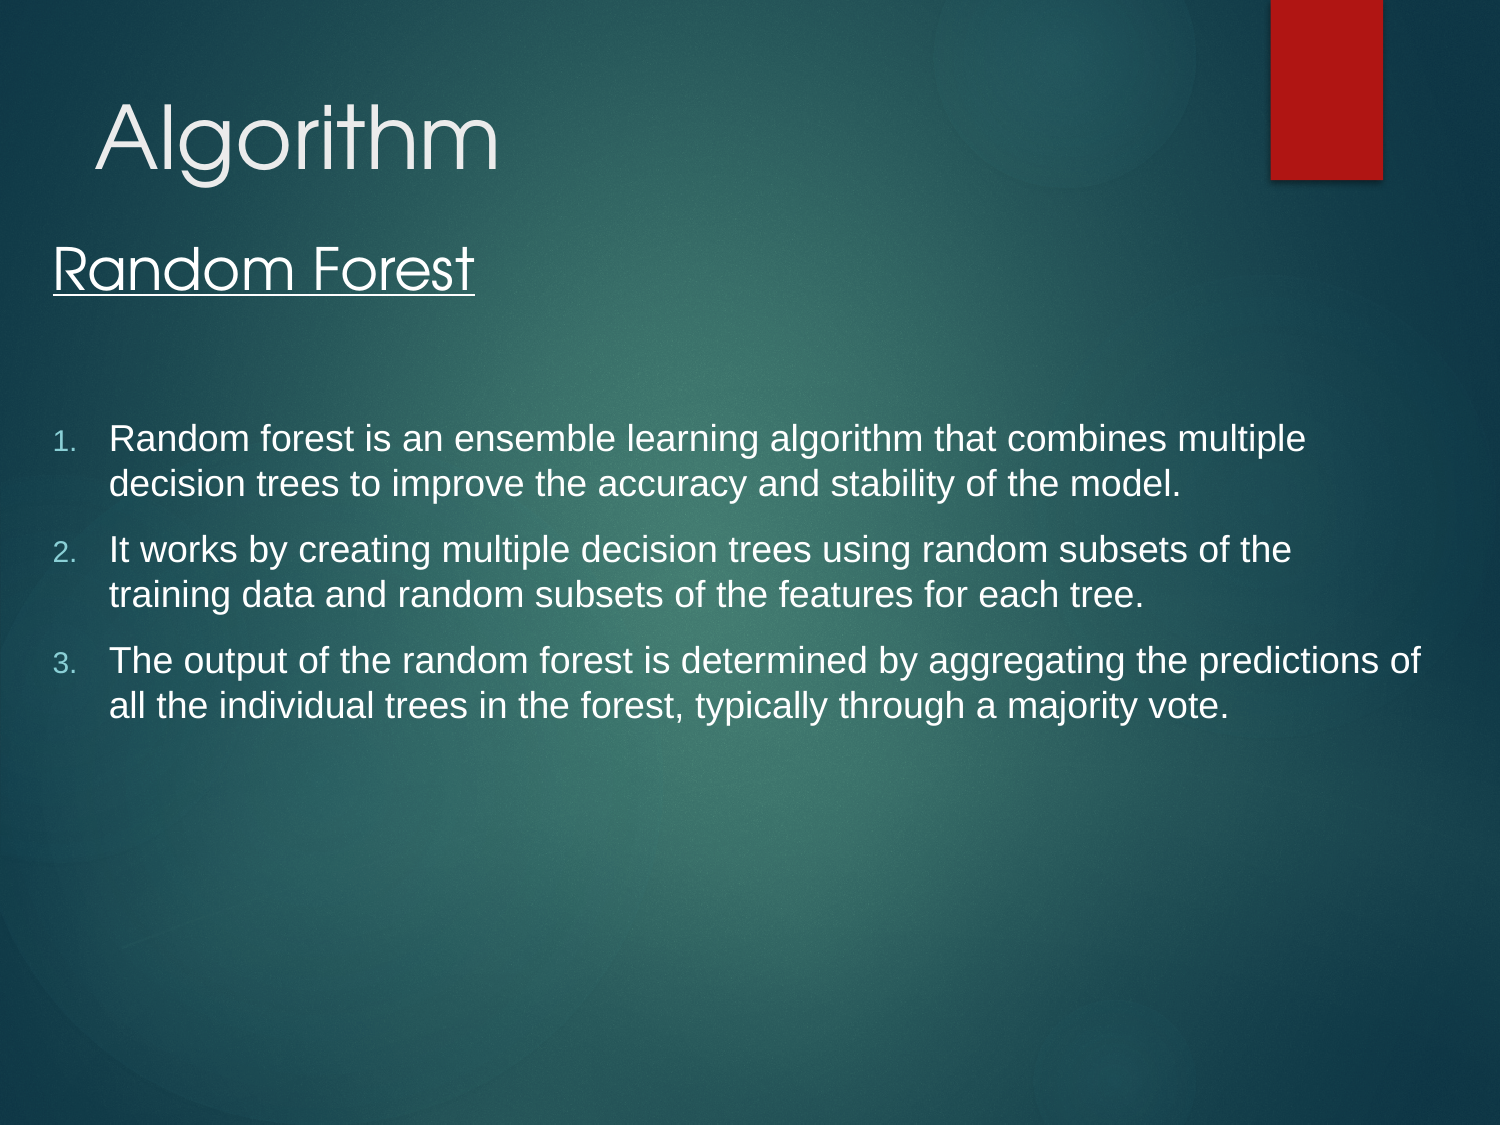

# Algorithm
Random Forest

Random forest is an ensemble learning algorithm that combines multiple decision trees to improve the accuracy and stability of the model.
It works by creating multiple decision trees using random subsets of the training data and random subsets of the features for each tree.
The output of the random forest is determined by aggregating the predictions of all the individual trees in the forest, typically through a majority vote.